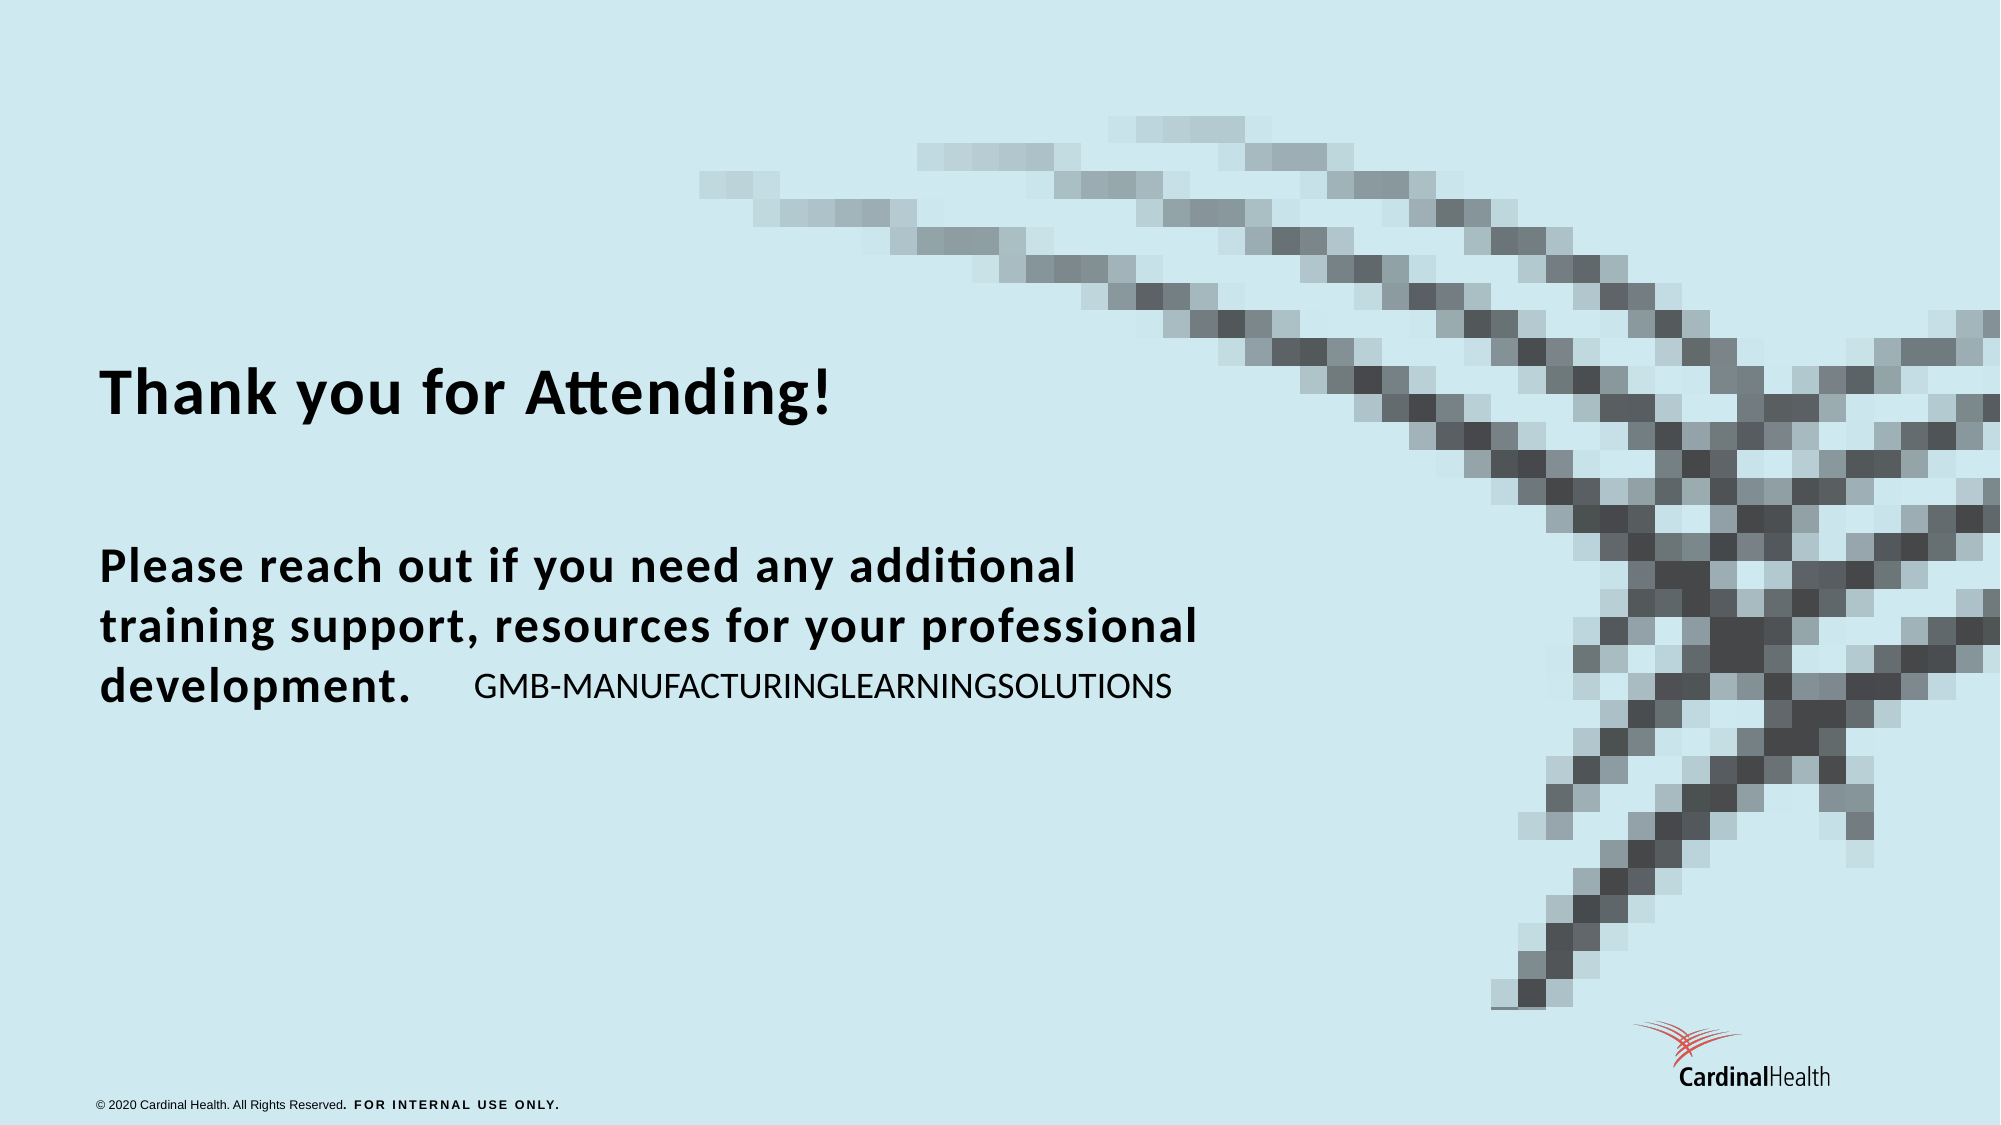

Thank you for Attending!

Please reach out if you need any additional training support, resources for your professional development.
GMB-ManufacturingLearningSOLUTIONS